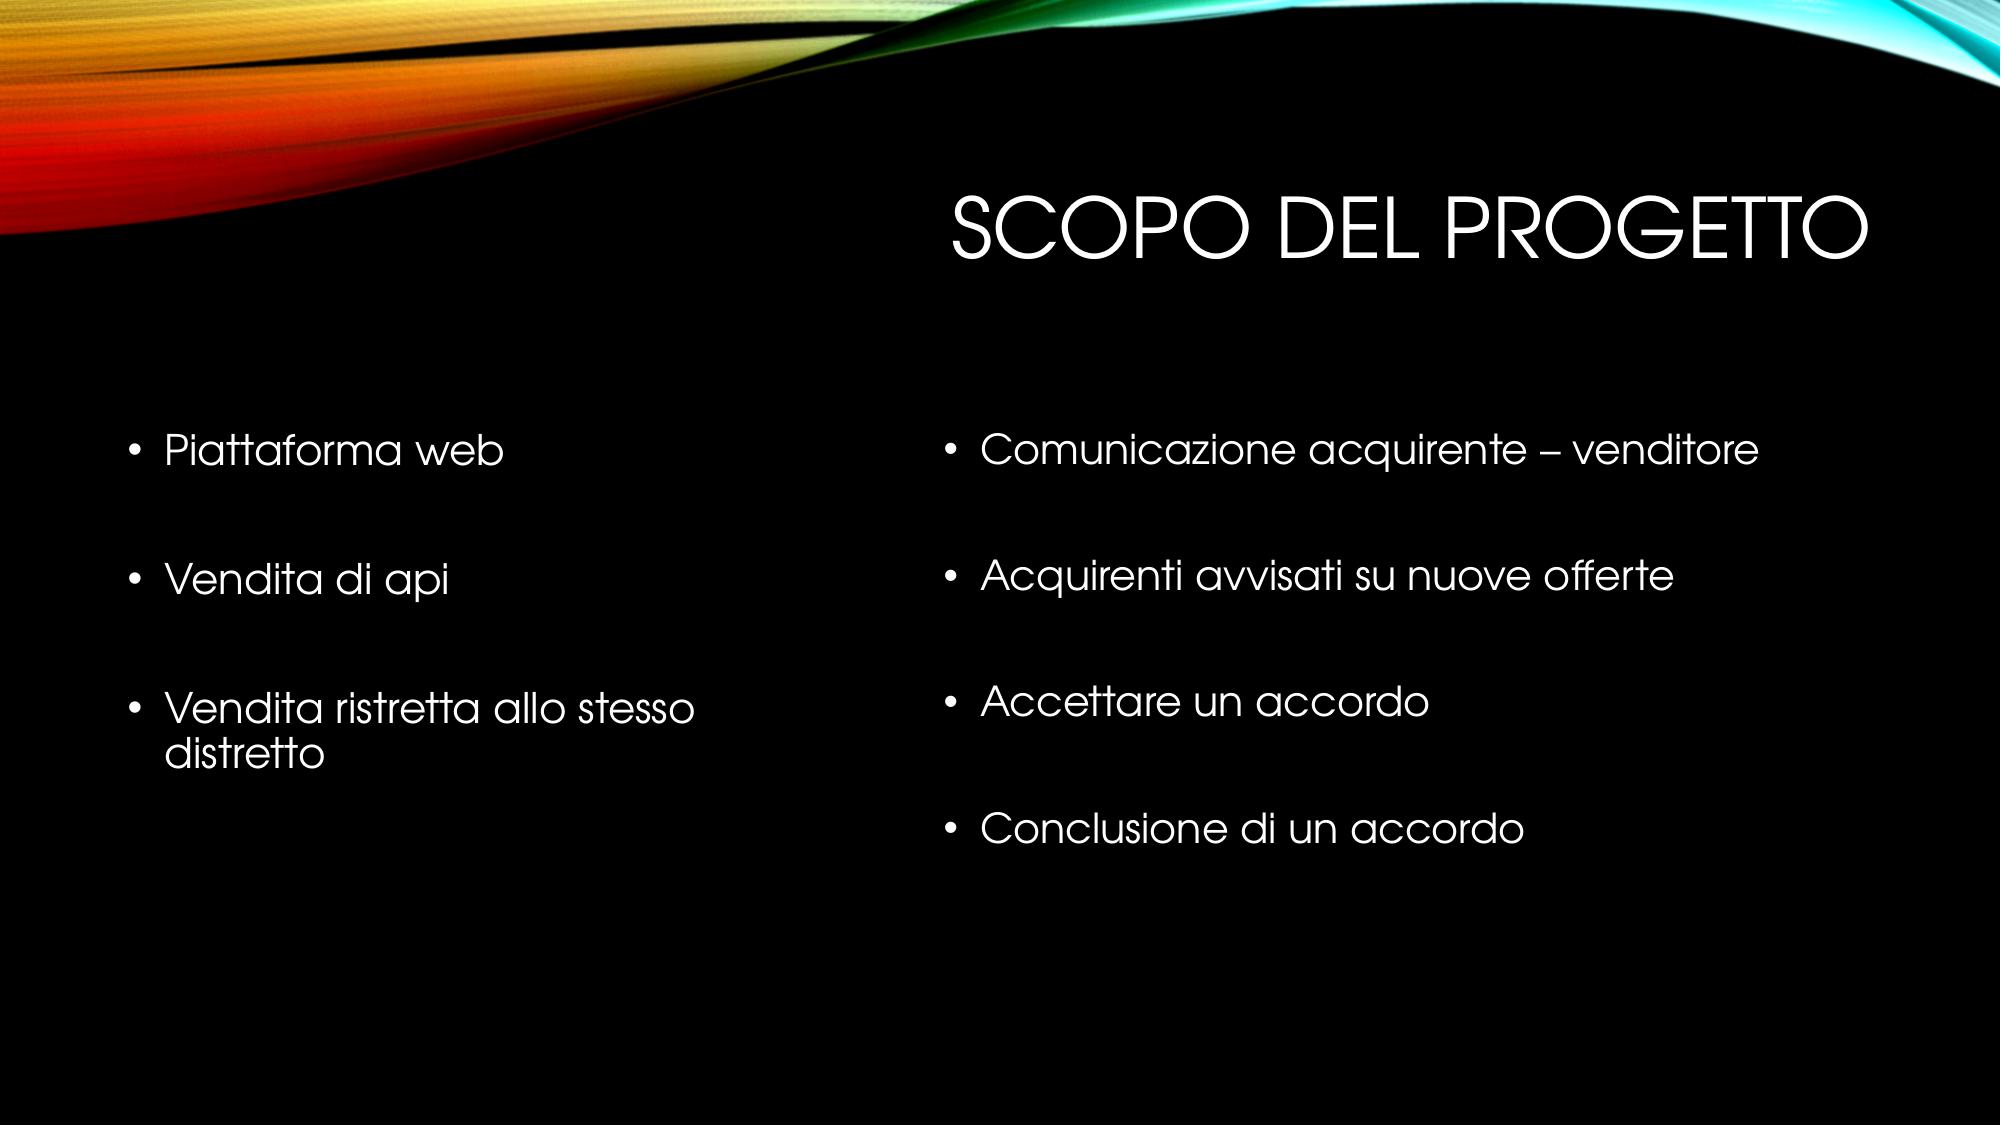

# scopo del progetto
Piattaforma web

Vendita di api

Vendita ristretta allo stesso distretto
Comunicazione acquirente – venditore

Acquirenti avvisati su nuove offerte

Accettare un accordo

Conclusione di un accordo